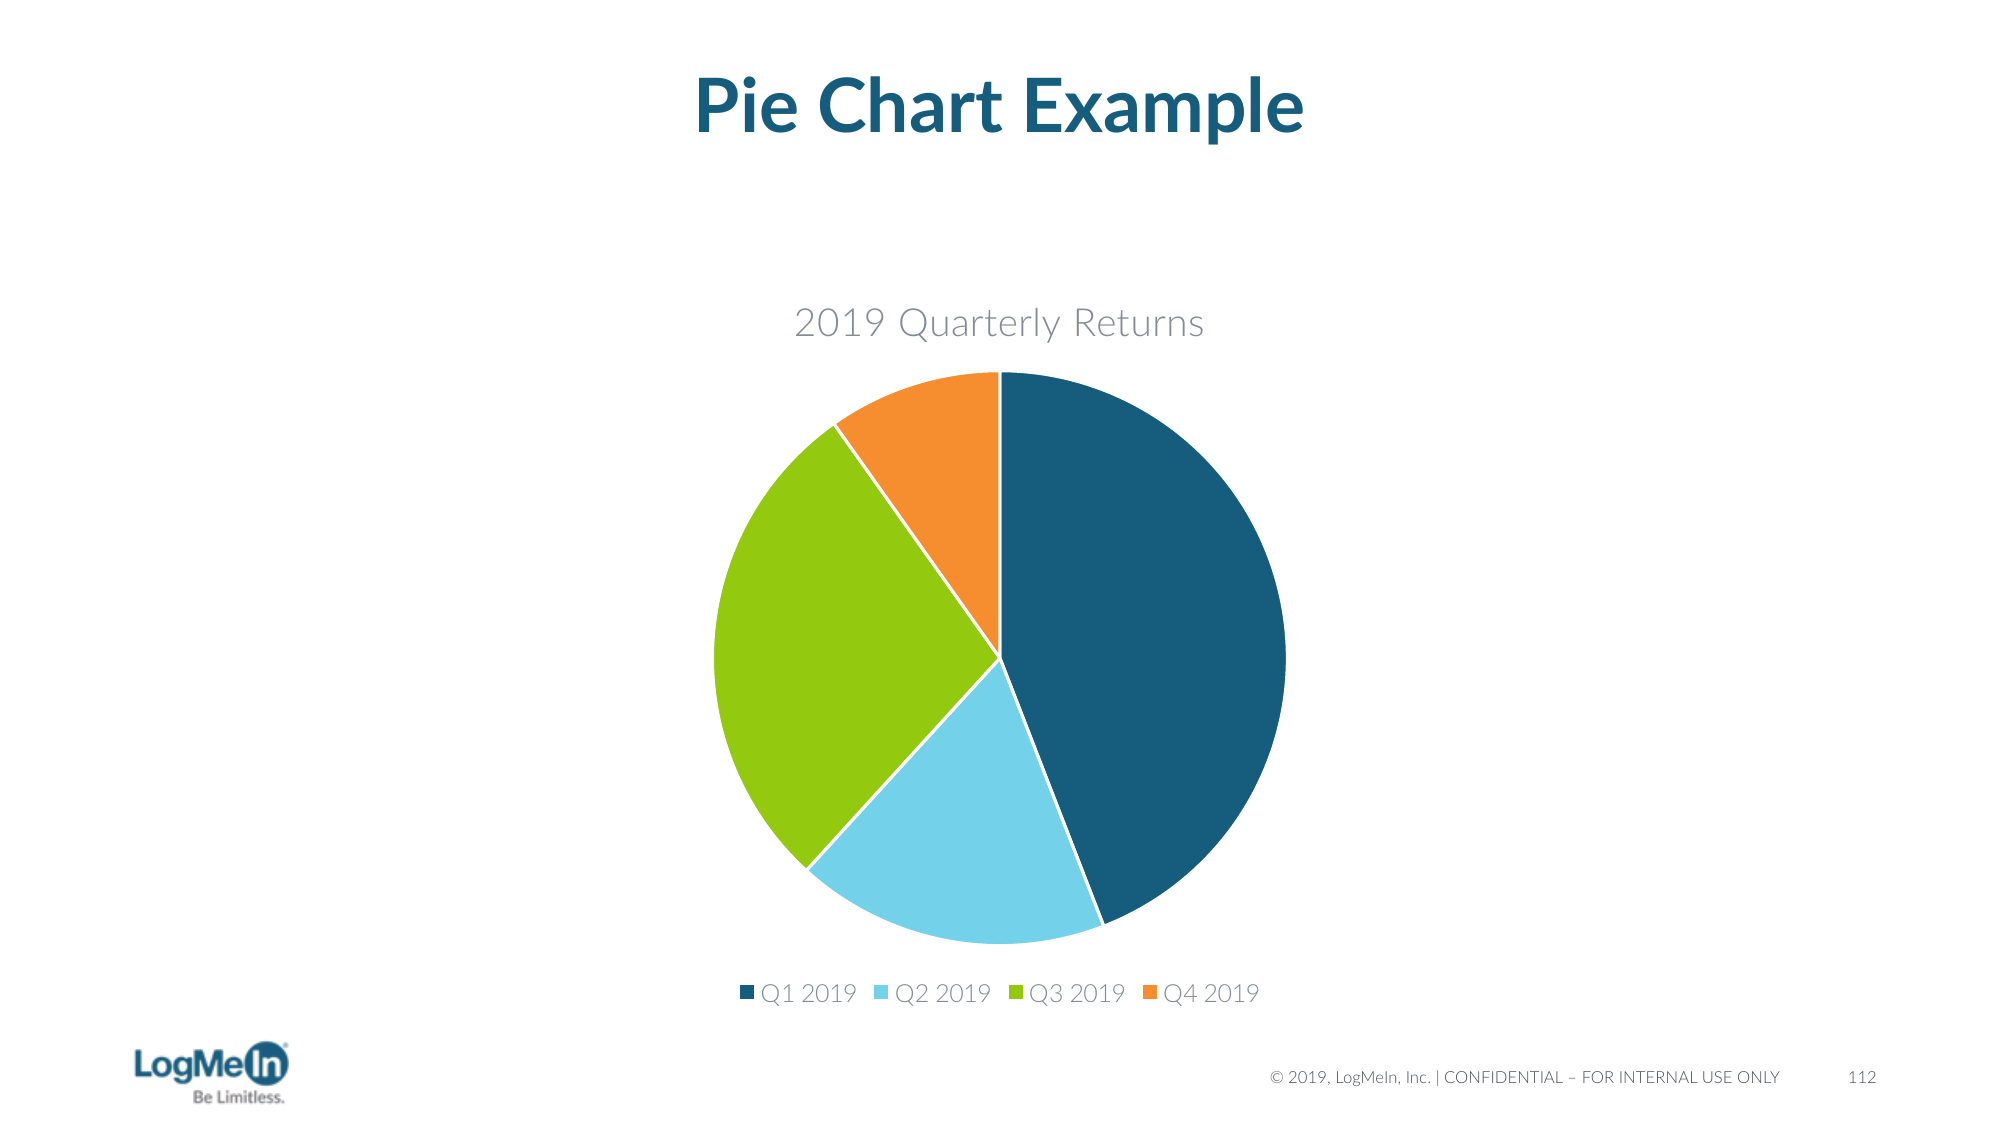

# Pie Chart Example

### Chart: 2019 Quarterly Returns

| Category | Sales |
|---|---|
| Q1 2019 | 0.45 |
| Q2 2019 | 0.18 |
| Q3 2019 | 0.29 |
| Q4 2019 | 0.1 |